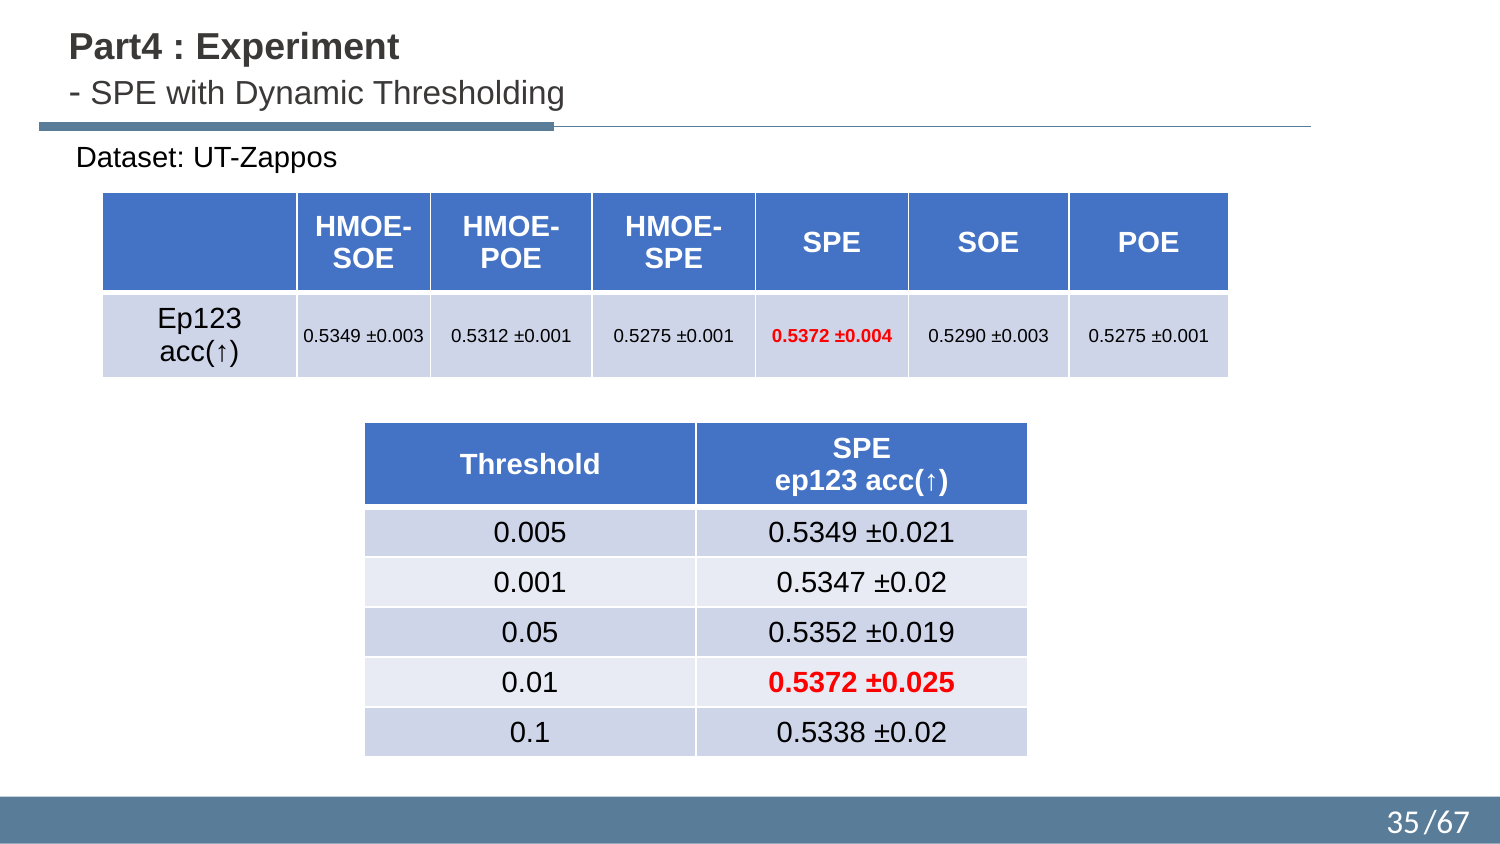

Part4 : Experiment
- SPE with Dynamic Thresholding
Dataset: UT-Zappos
|  | HMOE-SOE | HMOE-POE | HMOE-SPE | SPE | SOE | POE |
| --- | --- | --- | --- | --- | --- | --- |
| Ep123 acc(↑) | 0.5349 ±0.003 | 0.5312 ±0.001 | 0.5275 ±0.001 | 0.5372 ±0.004 | 0.5290 ±0.003 | 0.5275 ±0.001 |
| Threshold | SPE ep123 acc(↑) |
| --- | --- |
| 0.005 | 0.5349 ±0.021 |
| 0.001 | 0.5347 ±0.02 |
| 0.05 | 0.5352 ±0.019 |
| 0.01 | 0.5372 ±0.025 |
| 0.1 | 0.5338 ±0.02 |
35
/67